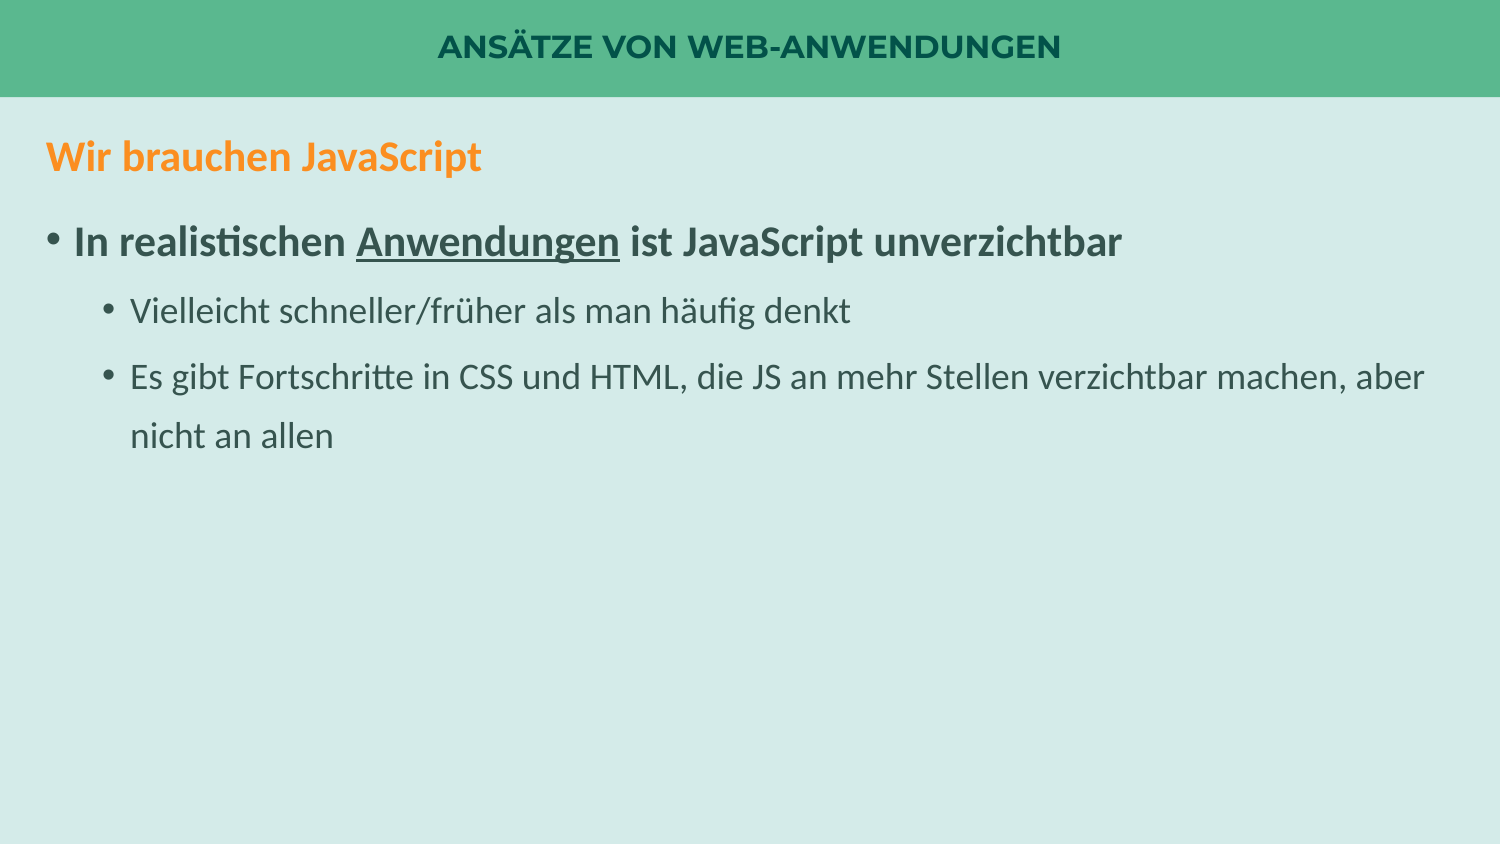

# Ansätze von Web-Anwendungen
Wir brauchen JavaScript
In realistischen Anwendungen ist JavaScript unverzichtbar
Vielleicht schneller/früher als man häufig denkt
Es gibt Fortschritte in CSS und HTML, die JS an mehr Stellen verzichtbar machen, aber nicht an allen